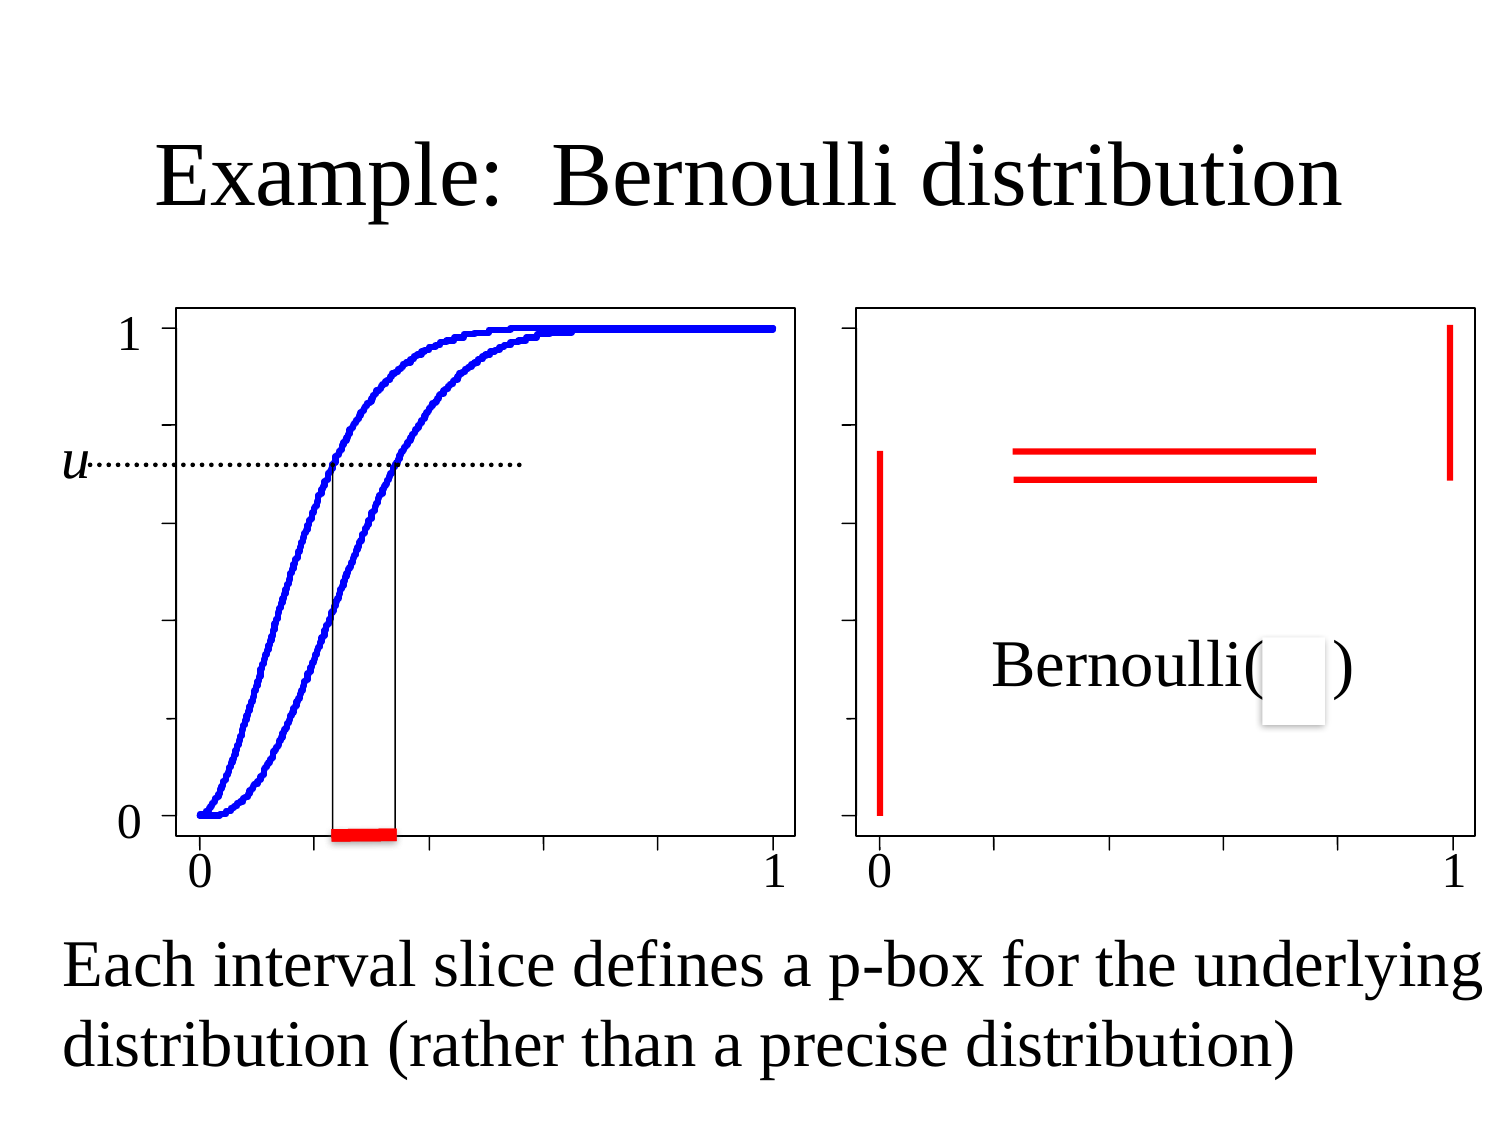

# Example:  Bernoulli distribution

1

u

Bernoulli( p )

0

0
1
0
1
Each interval slice defines a p-box for the underlying distribution (rather than a precise distribution)